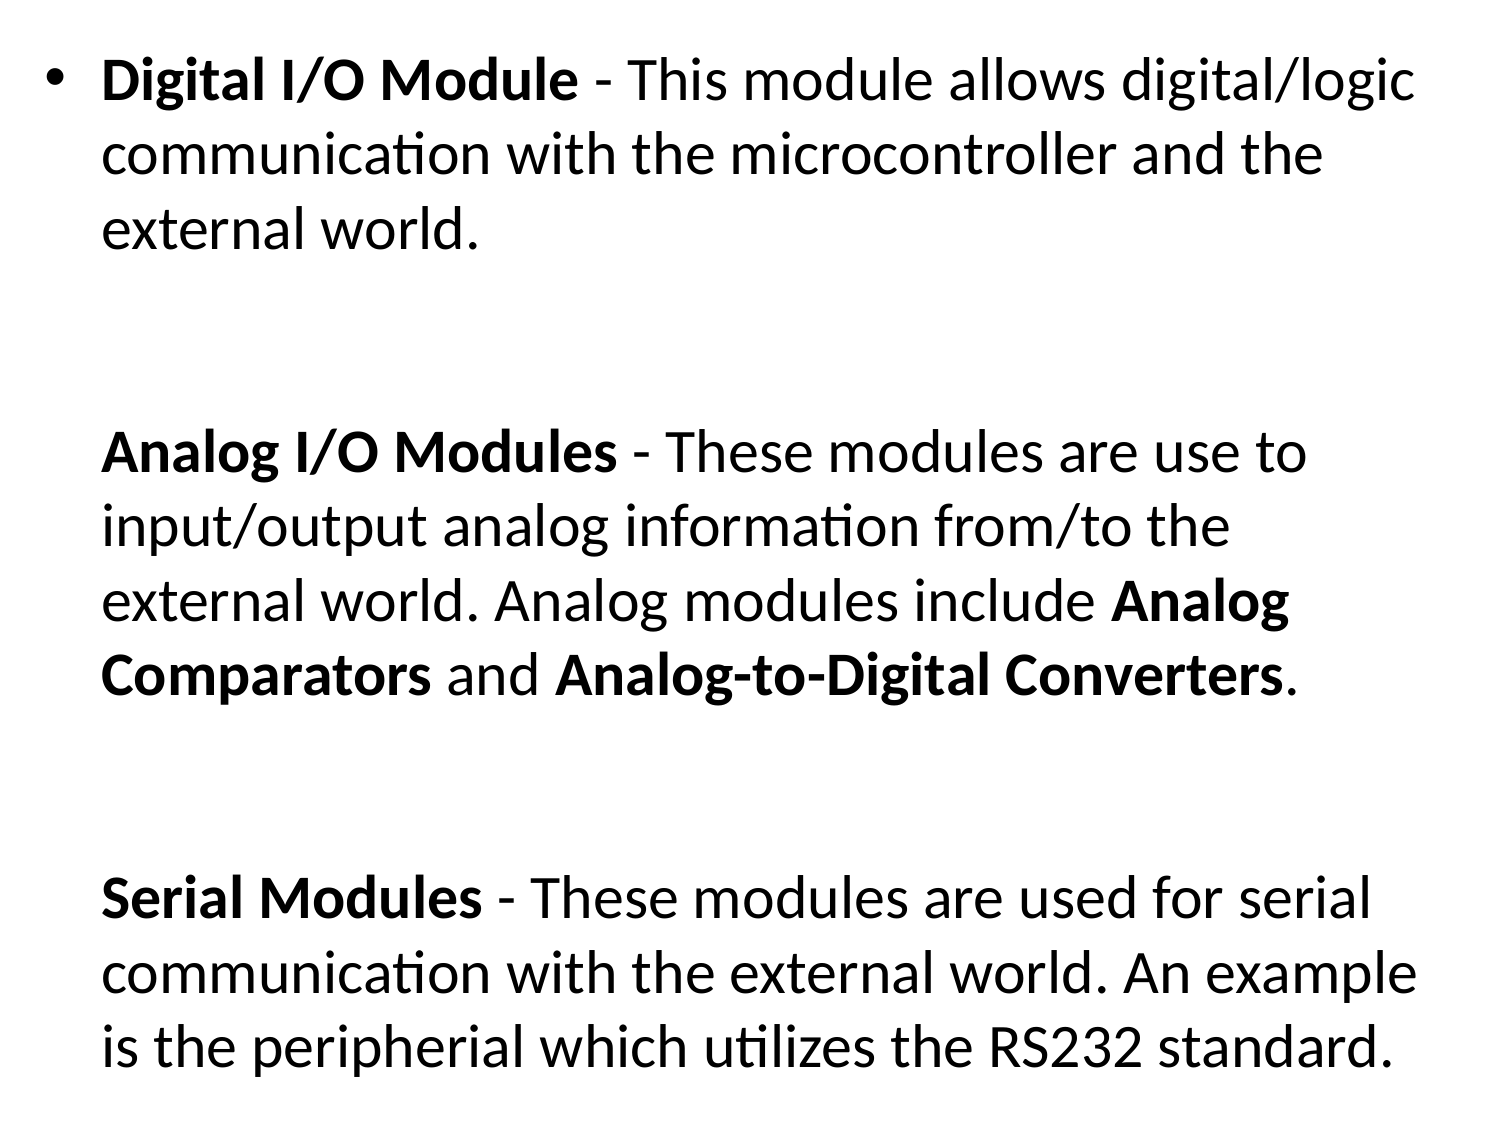

Digital I/O Module - This module allows digital/logic communication with the microcontroller and the external world.
Analog I/O Modules - These modules are use to input/output analog information from/to the external world. Analog modules include Analog Comparators and Analog-to-Digital Converters.
Serial Modules - These modules are used for serial communication with the external world. An example is the peripherial which utilizes the RS232 standard.